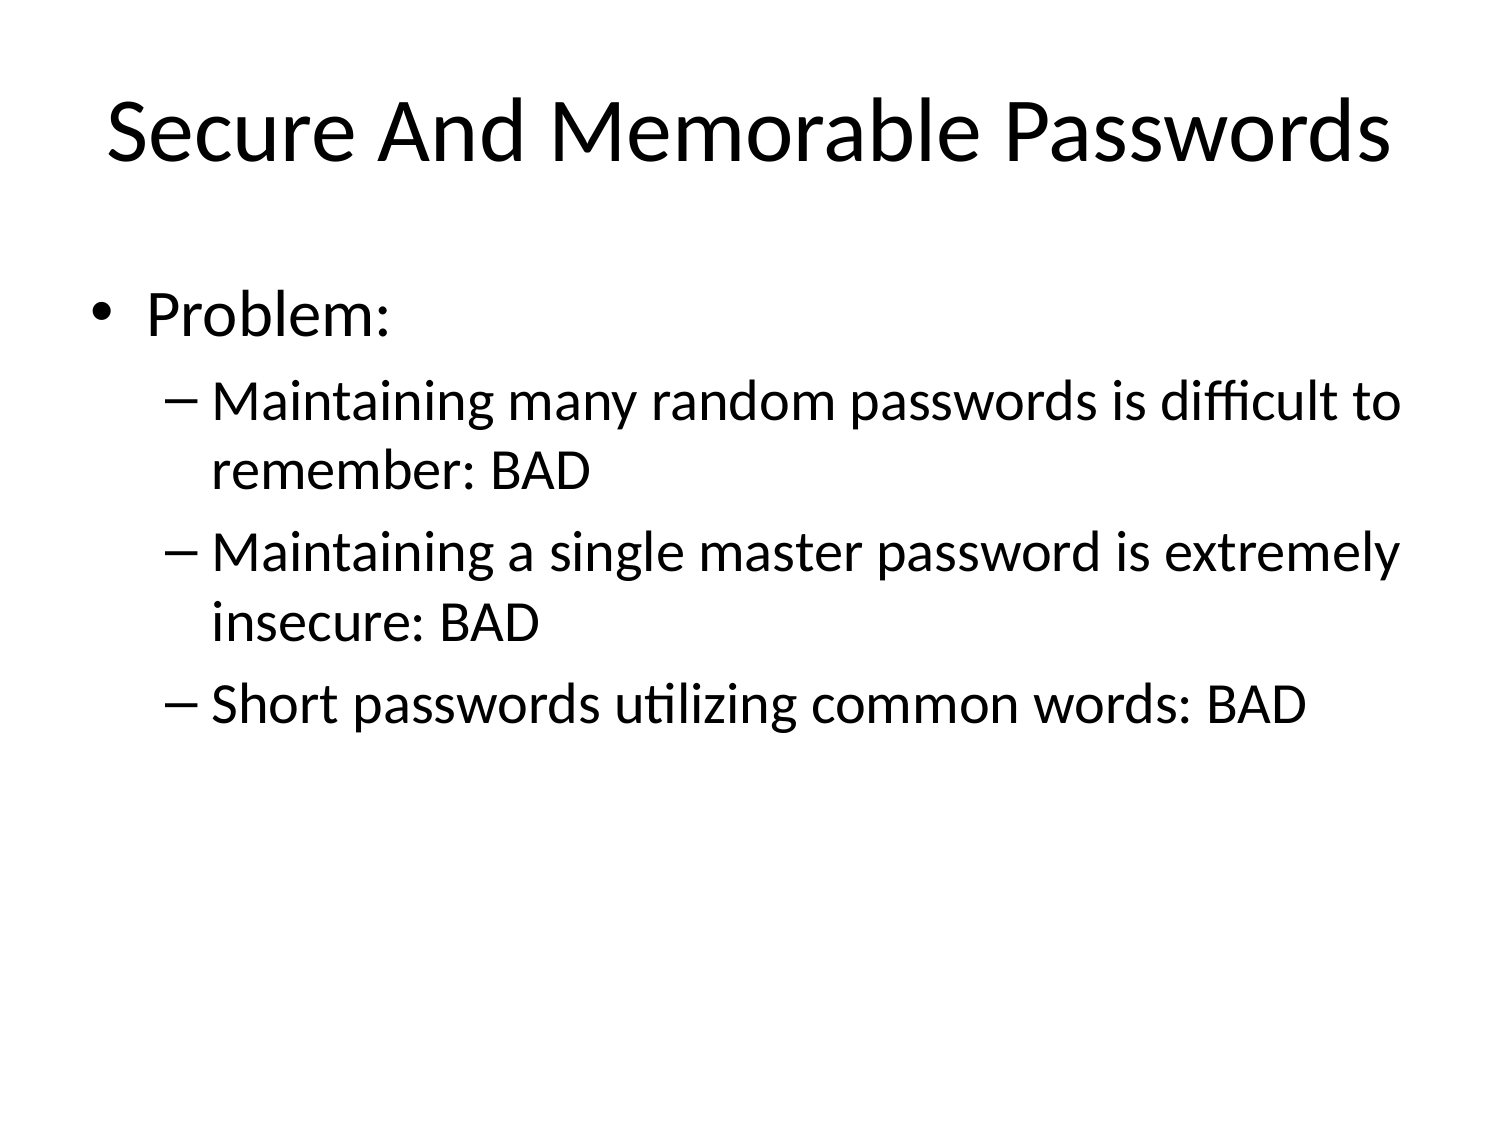

# Secure And Memorable Passwords
Problem:
Maintaining many random passwords is difficult to remember: BAD
Maintaining a single master password is extremely insecure: BAD
Short passwords utilizing common words: BAD